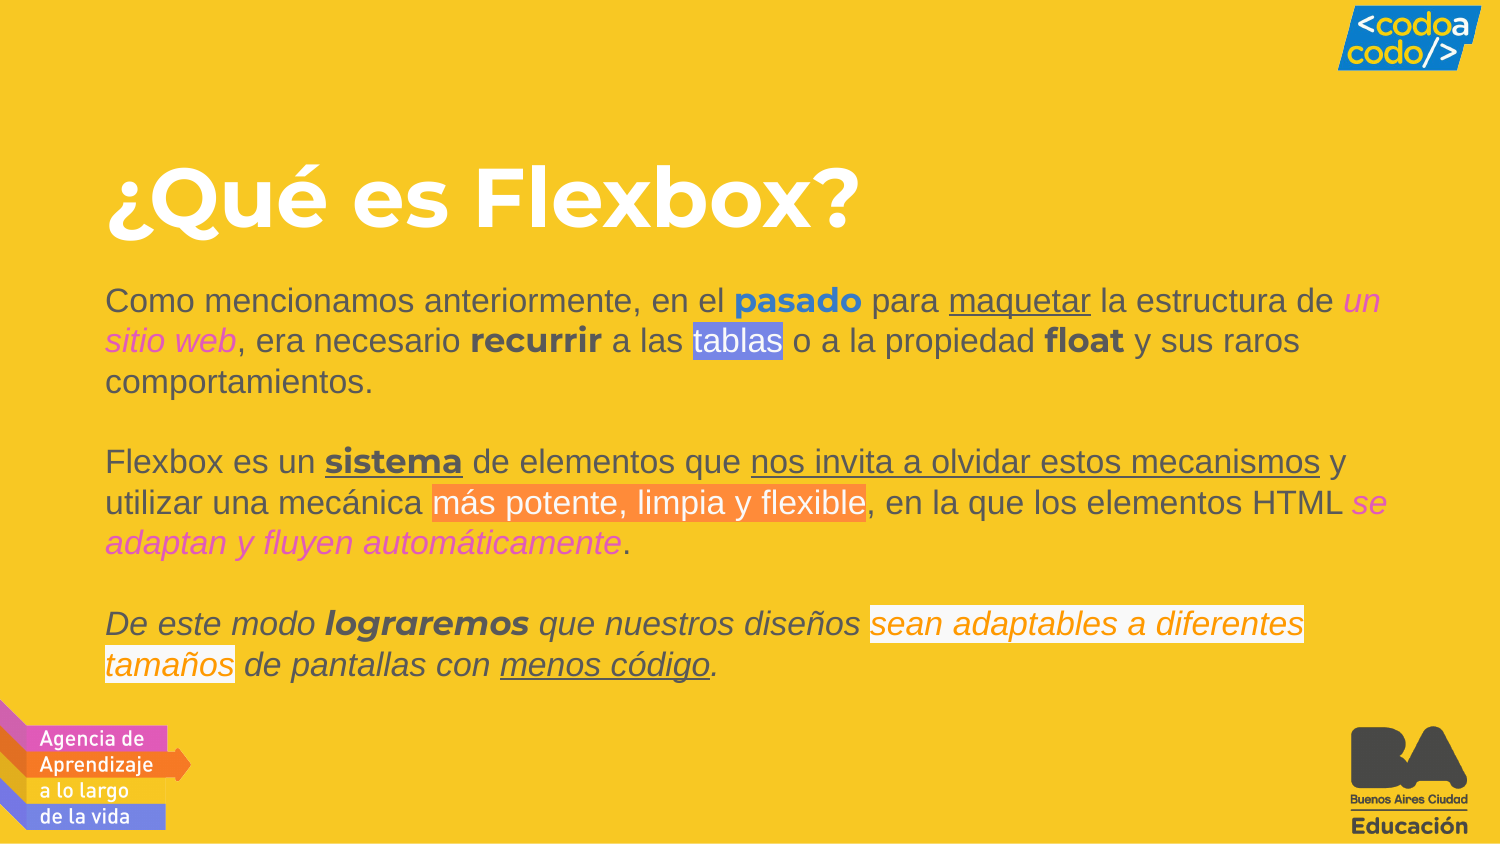

# ¿Qué es Flexbox?
Como mencionamos anteriormente, en el pasado para maquetar la estructura de un sitio web, era necesario recurrir a las tablas o a la propiedad float y sus raros comportamientos.

Flexbox es un sistema de elementos que nos invita a olvidar estos mecanismos y utilizar una mecánica más potente, limpia y flexible, en la que los elementos HTML se adaptan y fluyen automáticamente.

De este modo lograremos que nuestros diseños sean adaptables a diferentes tamaños de pantallas con menos código.